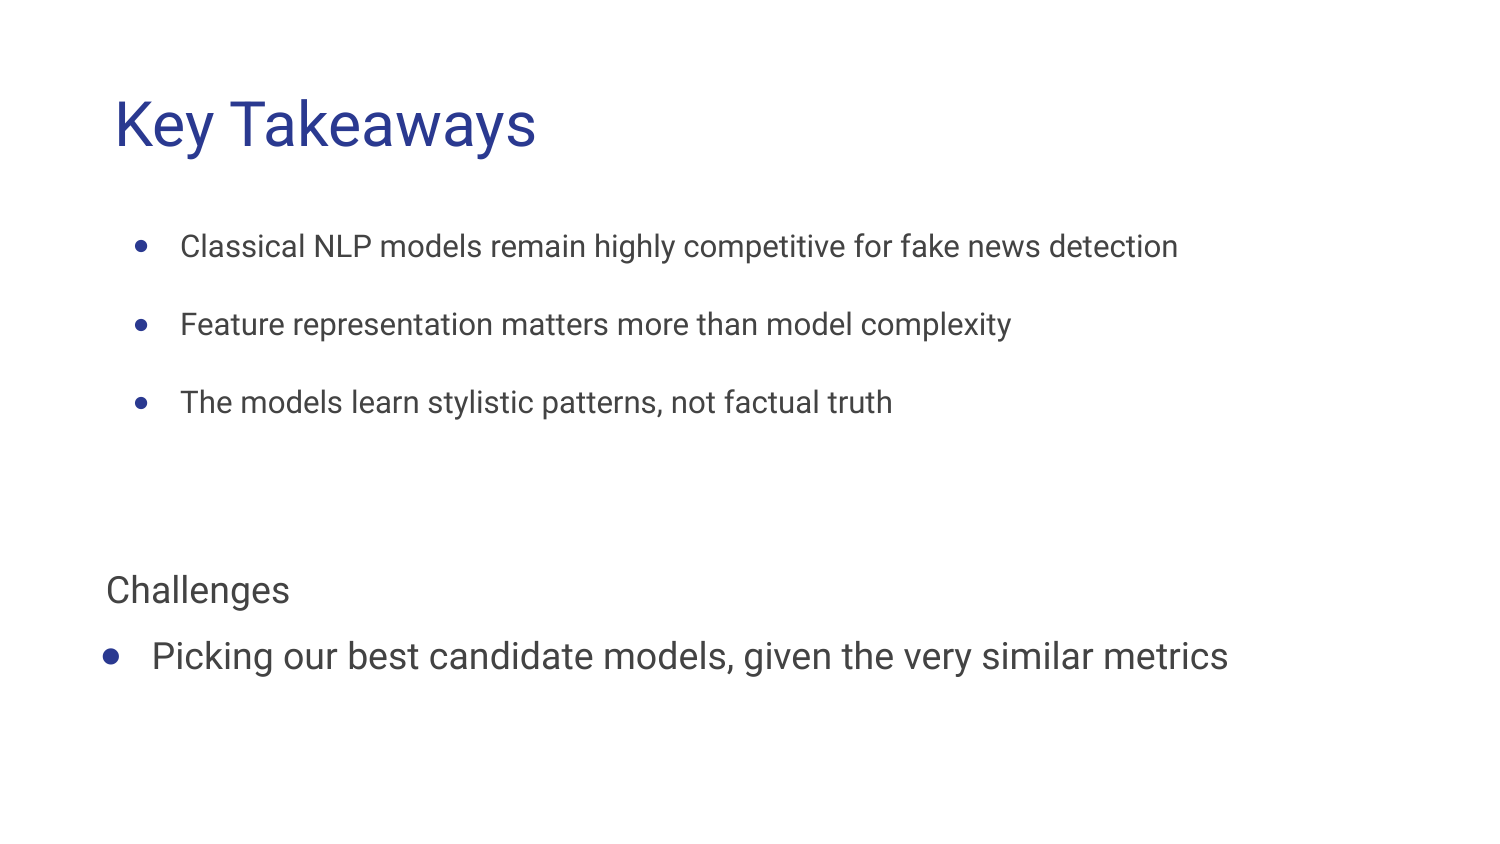

# Key Takeaways
Classical NLP models remain highly competitive for fake news detection

Feature representation matters more than model complexity

The models learn stylistic patterns, not factual truth

Challenges
Picking our best candidate models, given the very similar metrics